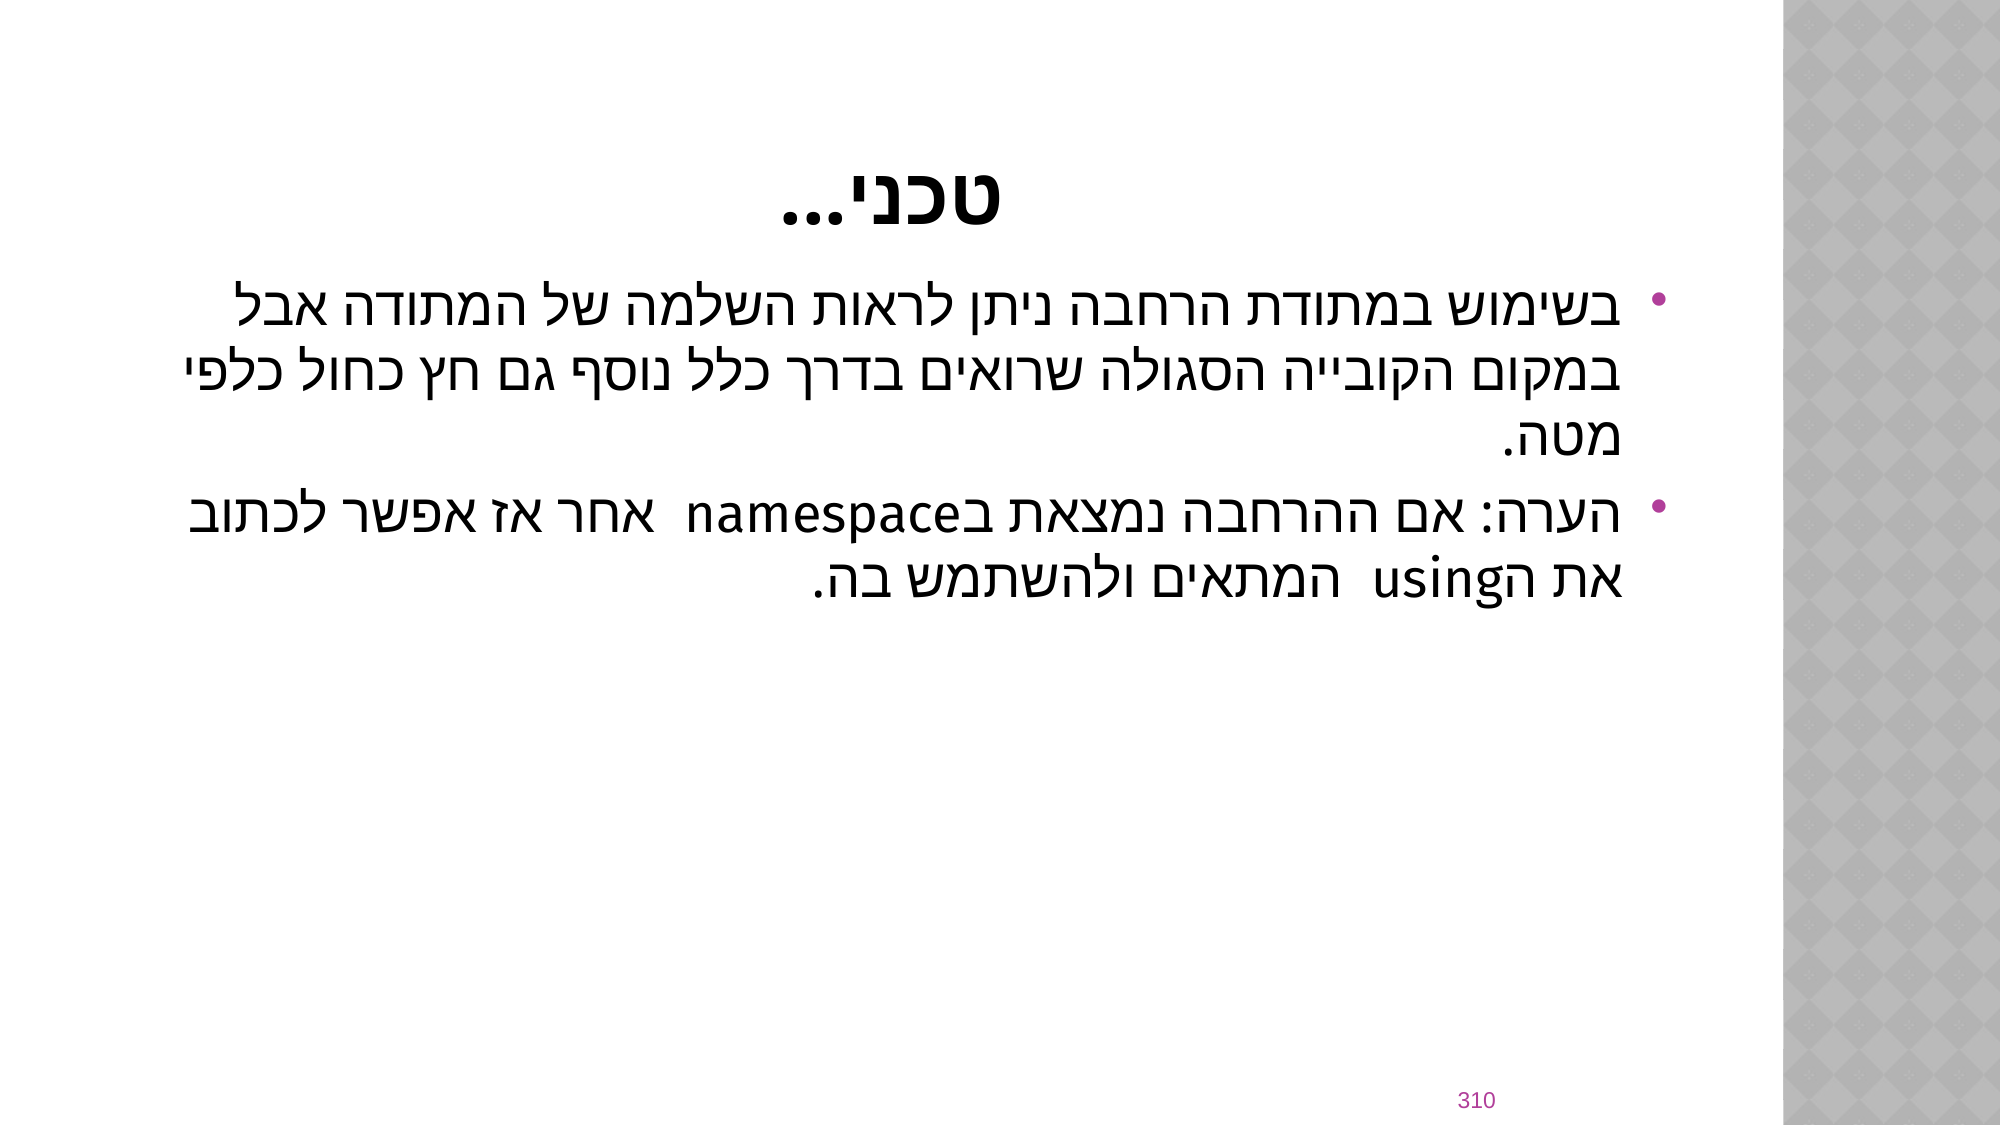

# טכני...
בשימוש במתודת הרחבה ניתן לראות השלמה של המתודה אבל במקום הקובייה הסגולה שרואים בדרך כלל נוסף גם חץ כחול כלפי מטה.
הערה: אם ההרחבה נמצאת בnamespace  אחר אז אפשר לכתוב את הusing  המתאים ולהשתמש בה.

310